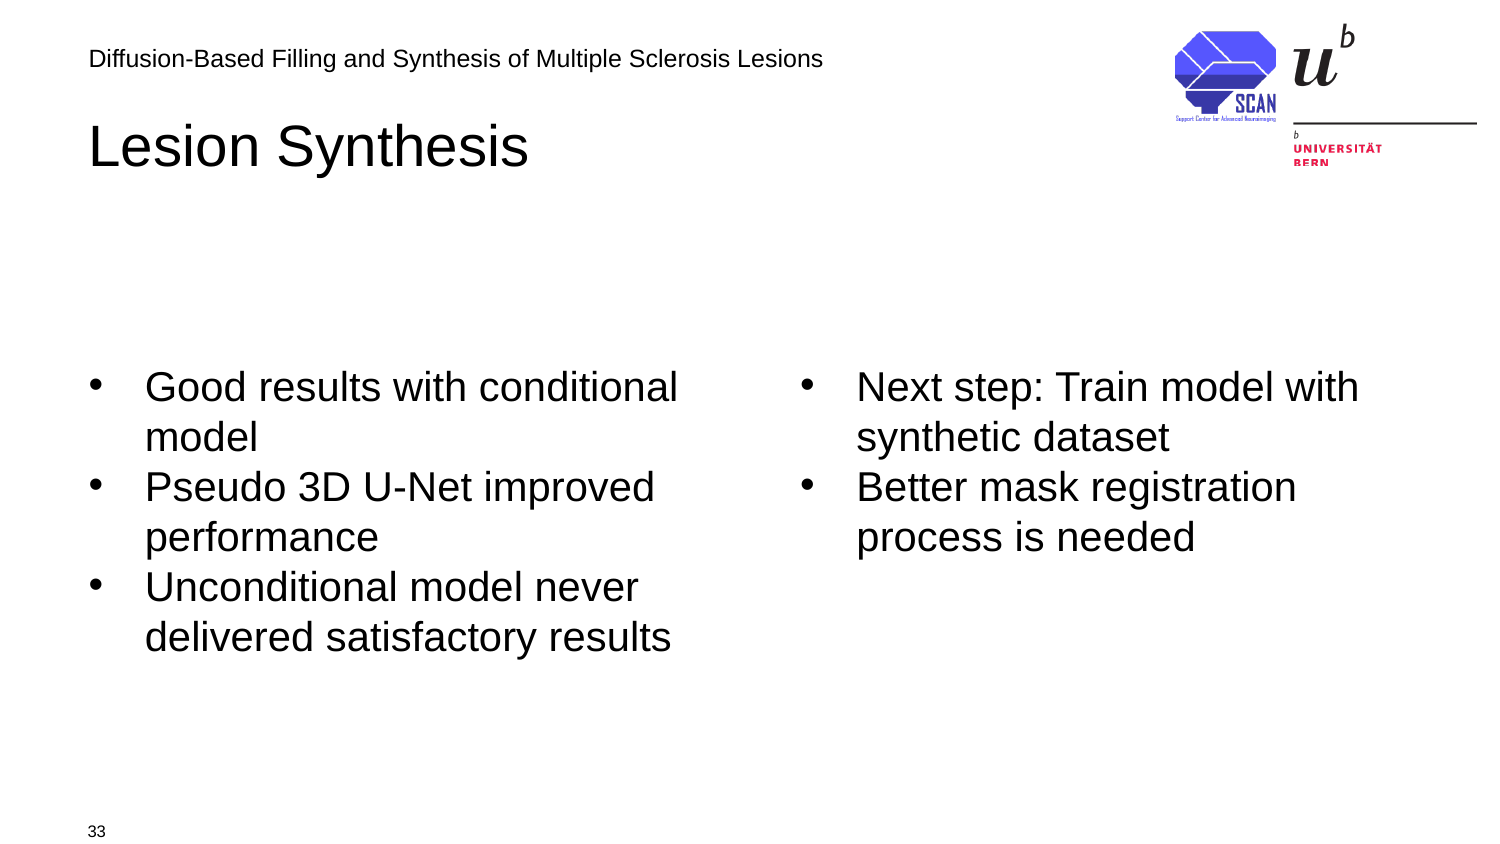

Diffusion-Based Filling and Synthesis of Multiple Sclerosis Lesions

# Lesion Synthesis

Good results with conditional model
Pseudo 3D U-Net improved performance
Unconditional model never delivered satisfactory results

Next step: Train model with synthetic dataset
Better mask registration process is needed
33